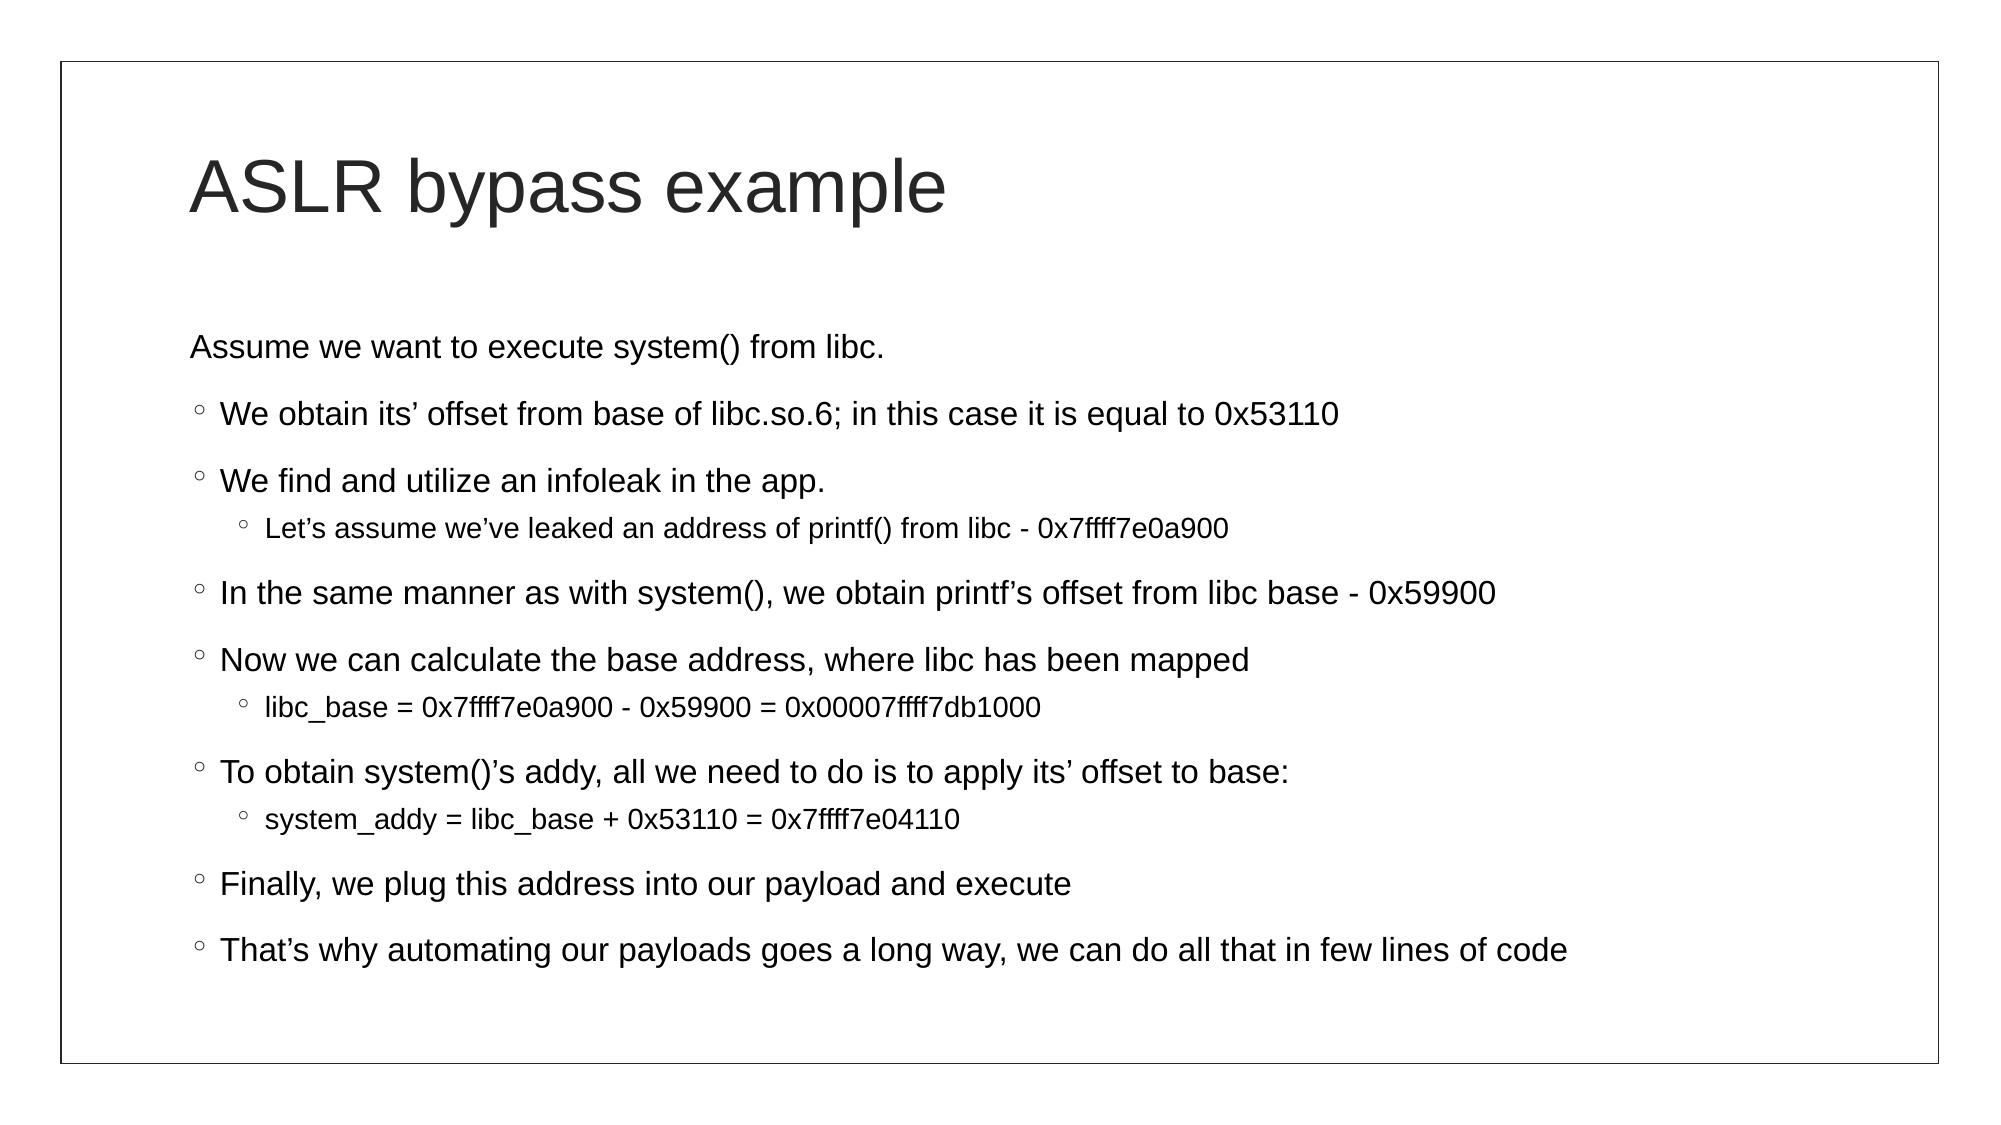

# ASLR bypass example
Assume we want to execute system() from libc.
We obtain its’ offset from base of libc.so.6; in this case it is equal to 0x53110
We find and utilize an infoleak in the app.
Let’s assume we’ve leaked an address of printf() from libc - 0x7ffff7e0a900
In the same manner as with system(), we obtain printf’s offset from libc base - 0x59900
Now we can calculate the base address, where libc has been mapped
libc_base = 0x7ffff7e0a900 - 0x59900 = 0x00007ffff7db1000
To obtain system()’s addy, all we need to do is to apply its’ offset to base:
system_addy = libc_base + 0x53110 = 0x7ffff7e04110
Finally, we plug this address into our payload and execute
That’s why automating our payloads goes a long way, we can do all that in few lines of code